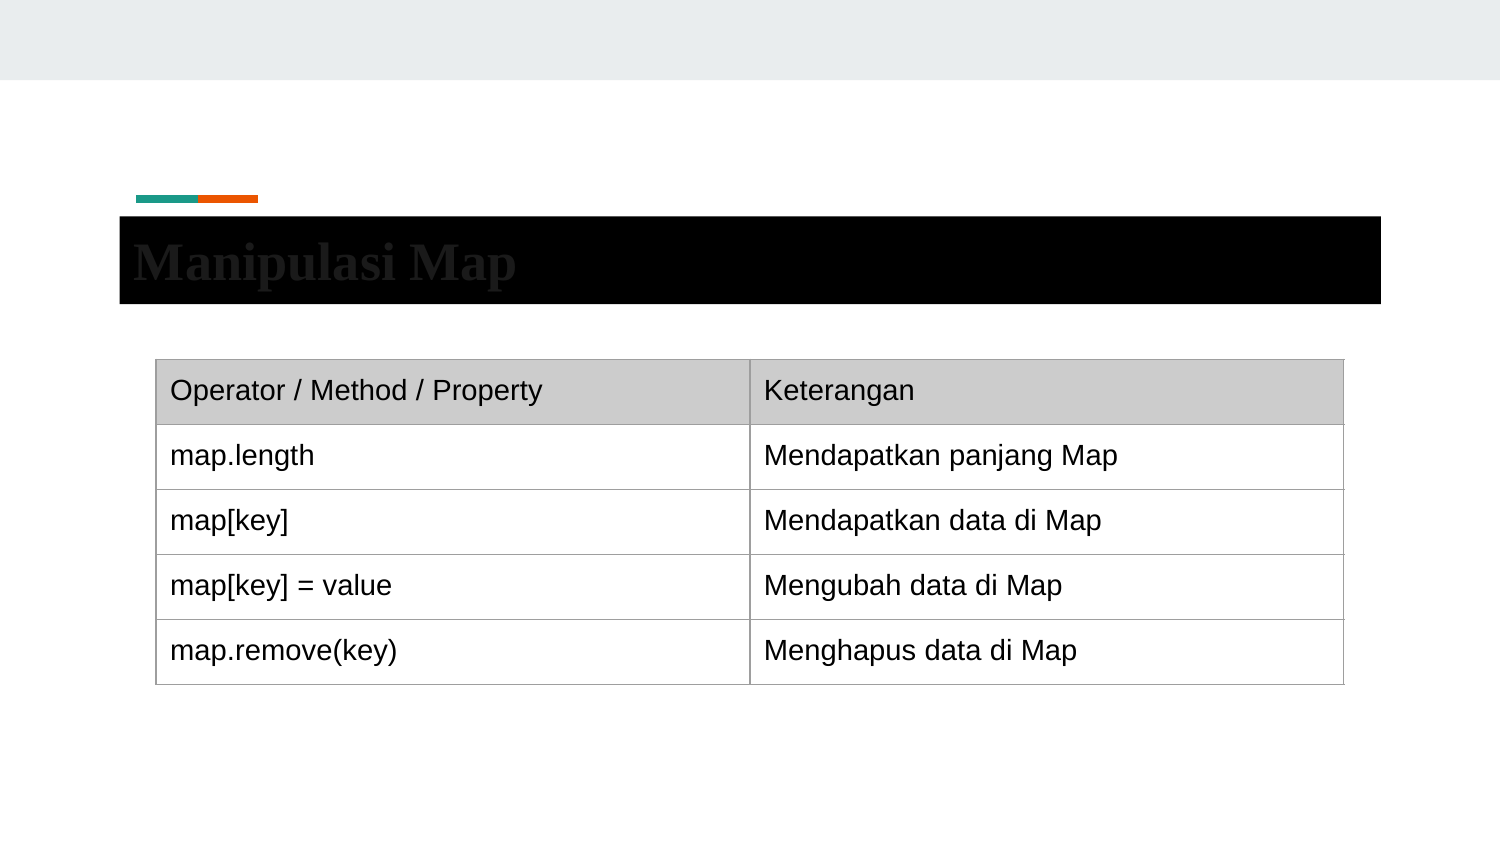

Manipulasi Map

Operator / Method / Property

Keterangan

map.length

Mendapatkan panjang Map

map[key]

Mendapatkan data di Map

map[key] = value

Mengubah data di Map

map.remove(key)

Menghapus data di Map